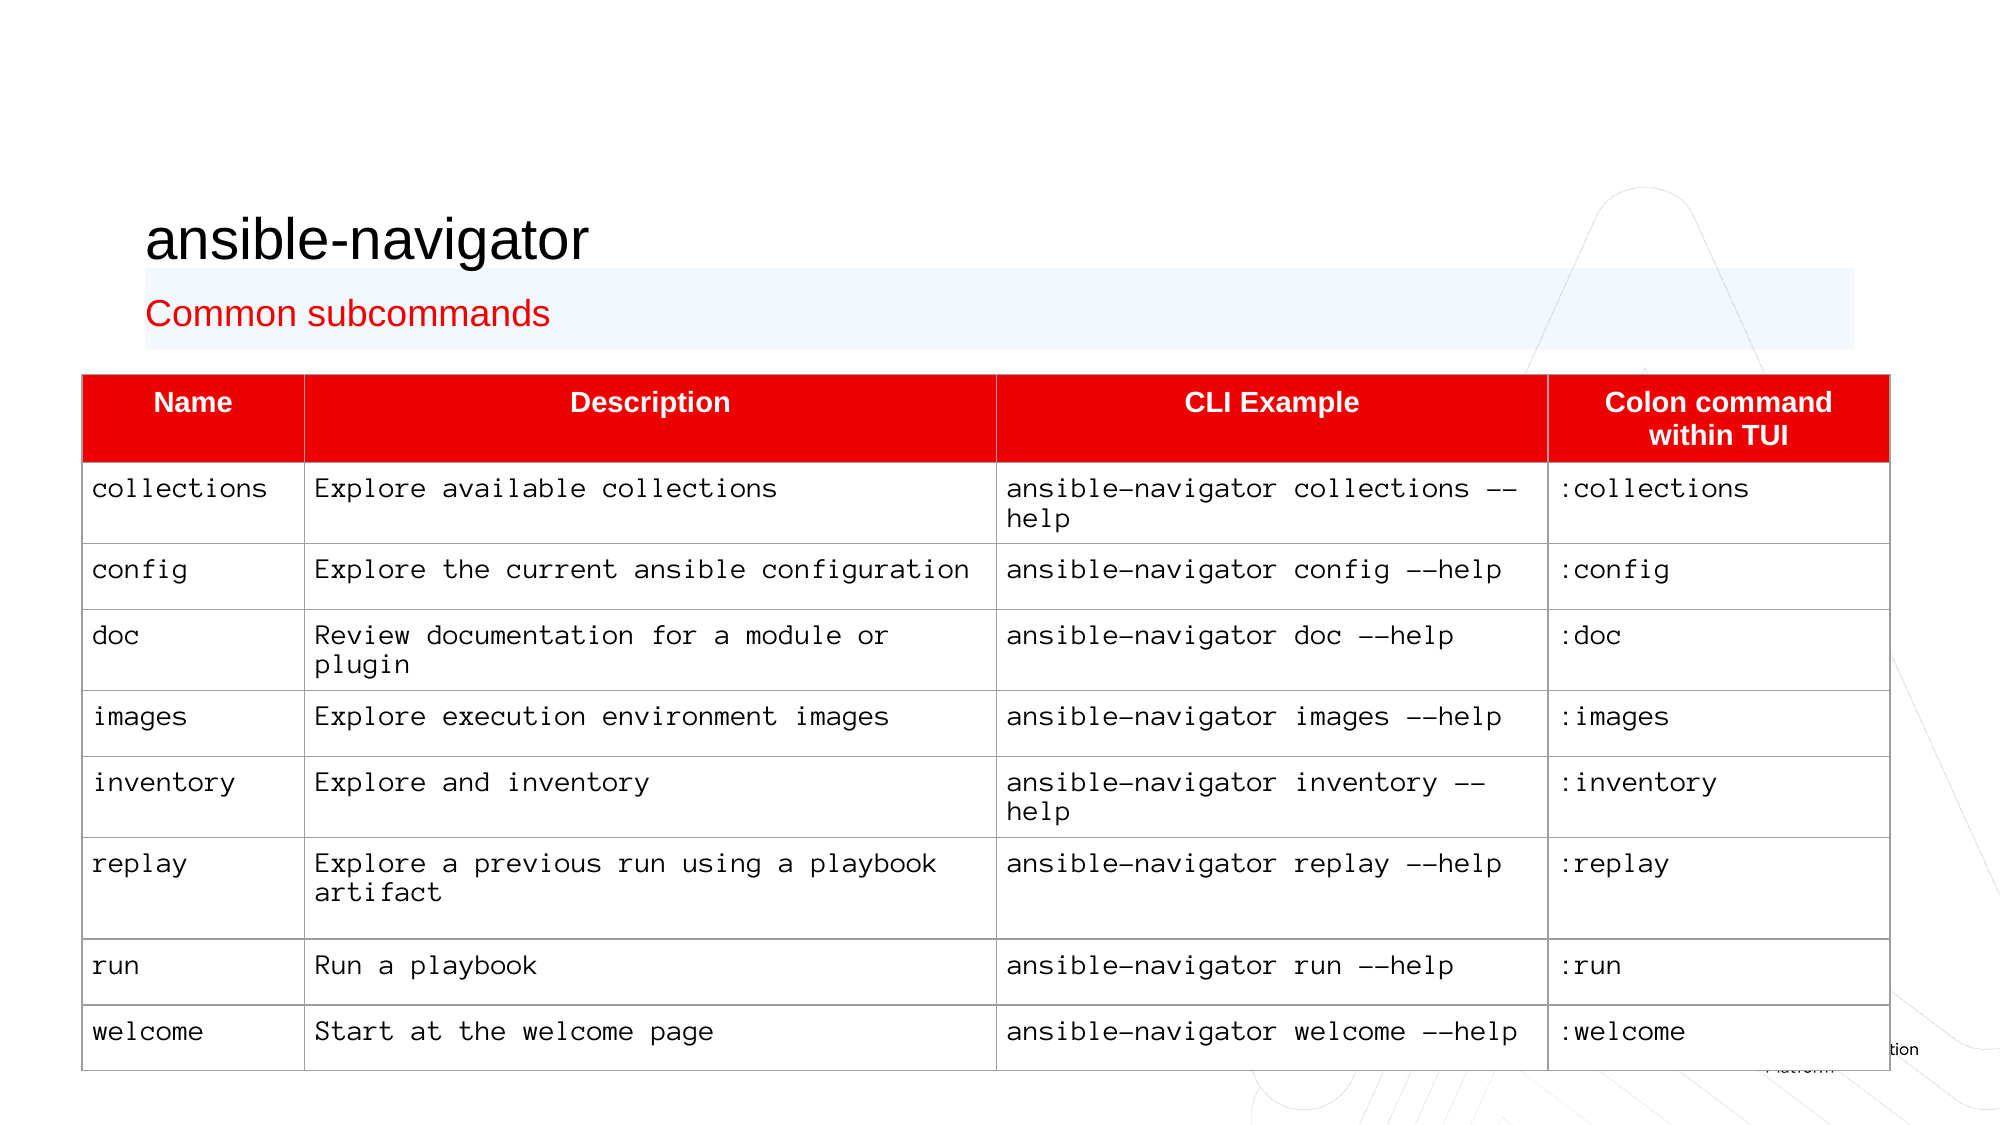

ansible-navigator

Common subcommands
| Name | Description | CLI Example | Colon command within TUI |
| --- | --- | --- | --- |
| collections | Explore available collections | ansible-navigator collections --help | :collections |
| config | Explore the current ansible configuration | ansible-navigator config --help | :config |
| doc | Review documentation for a module or plugin | ansible-navigator doc --help | :doc |
| images | Explore execution environment images | ansible-navigator images --help | :images |
| inventory | Explore and inventory | ansible-navigator inventory --help | :inventory |
| replay | Explore a previous run using a playbook artifact | ansible-navigator replay --help | :replay |
| run | Run a playbook | ansible-navigator run --help | :run |
| welcome | Start at the welcome page | ansible-navigator welcome --help | :welcome |